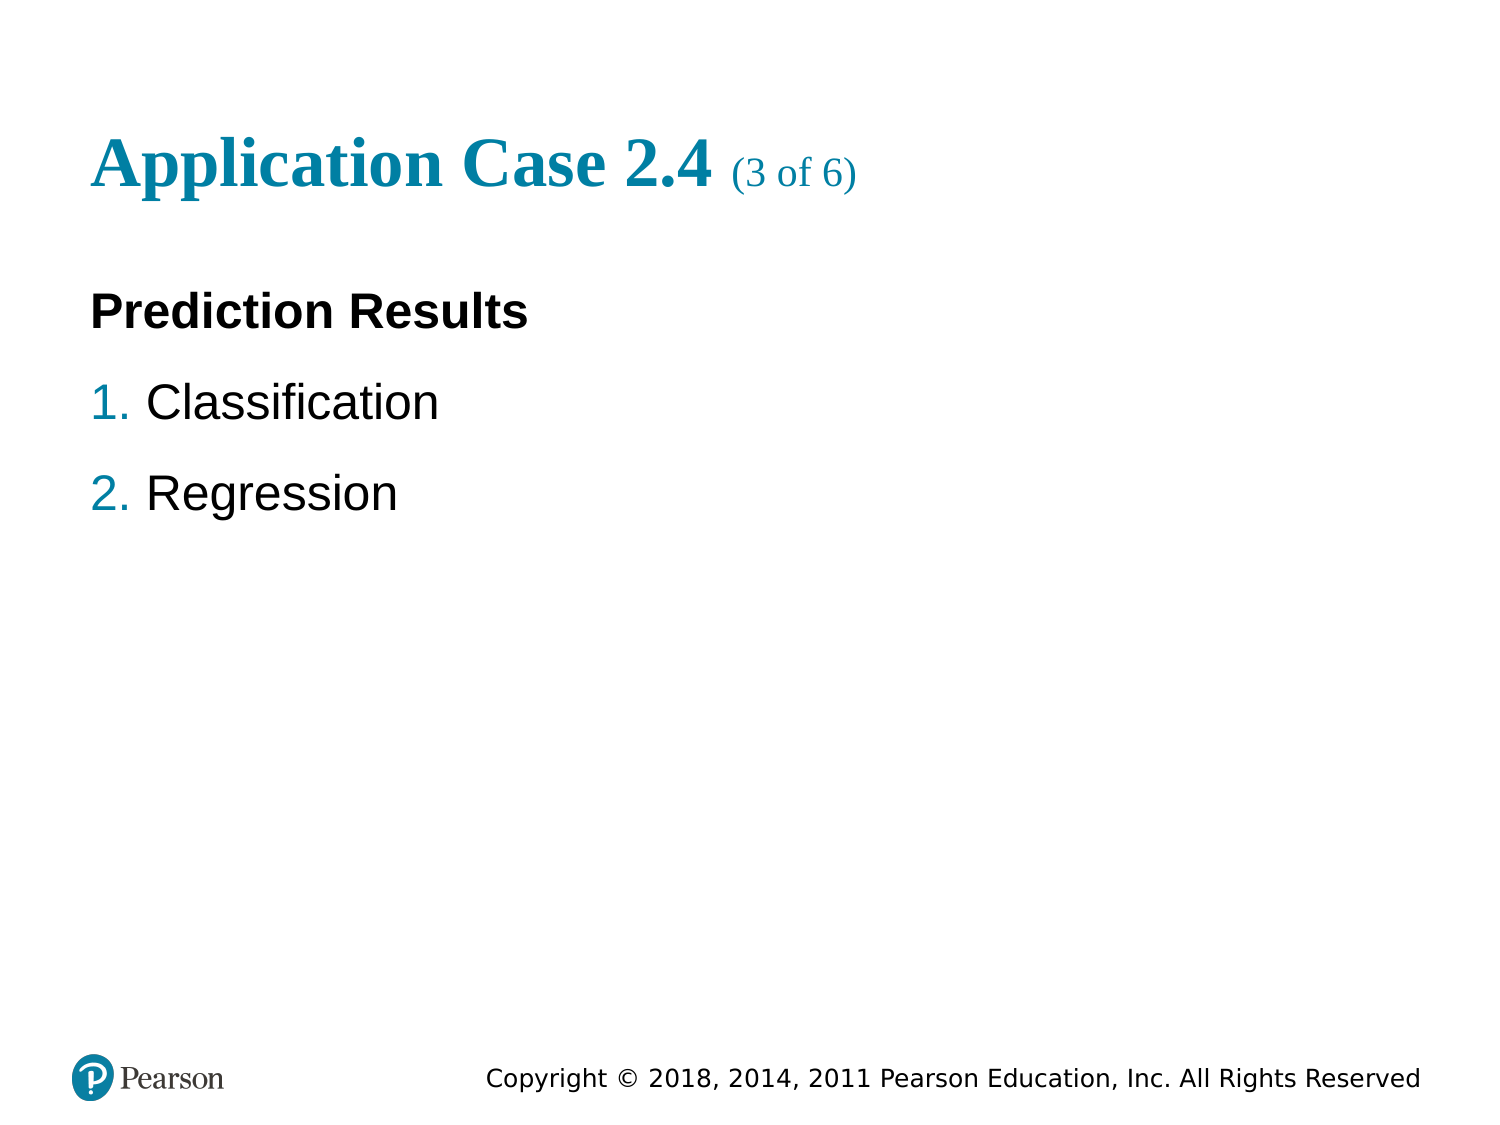

# Application Case 2.4 (3 of 6)
Prediction Results
1. Classification
2. Regression